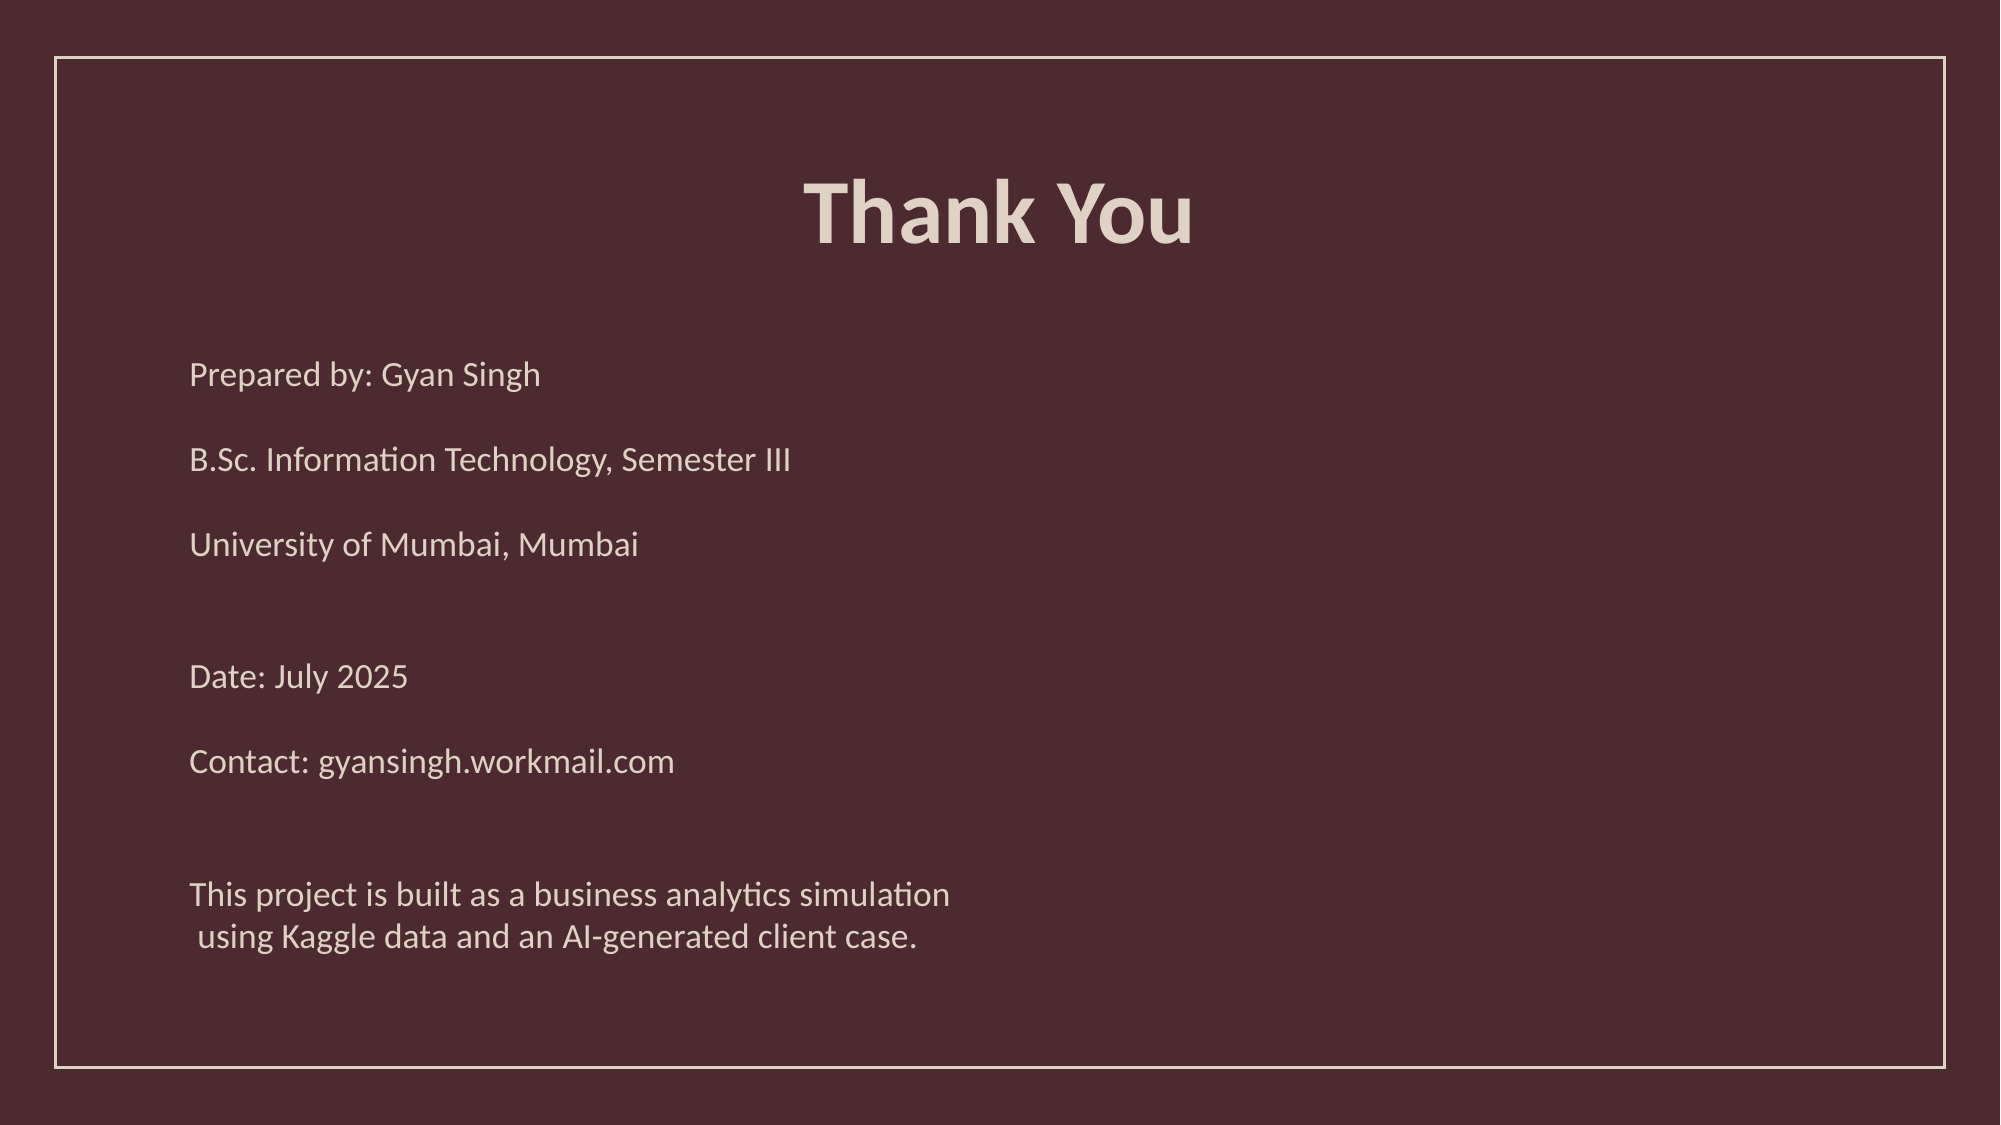

Thank You
Prepared by: Gyan Singh

B.Sc. Information Technology, Semester III

University of Mumbai, Mumbai

Date: July 2025

Contact: gyansingh.workmail.com

This project is built as a business analytics simulation
 using Kaggle data and an AI-generated client case.